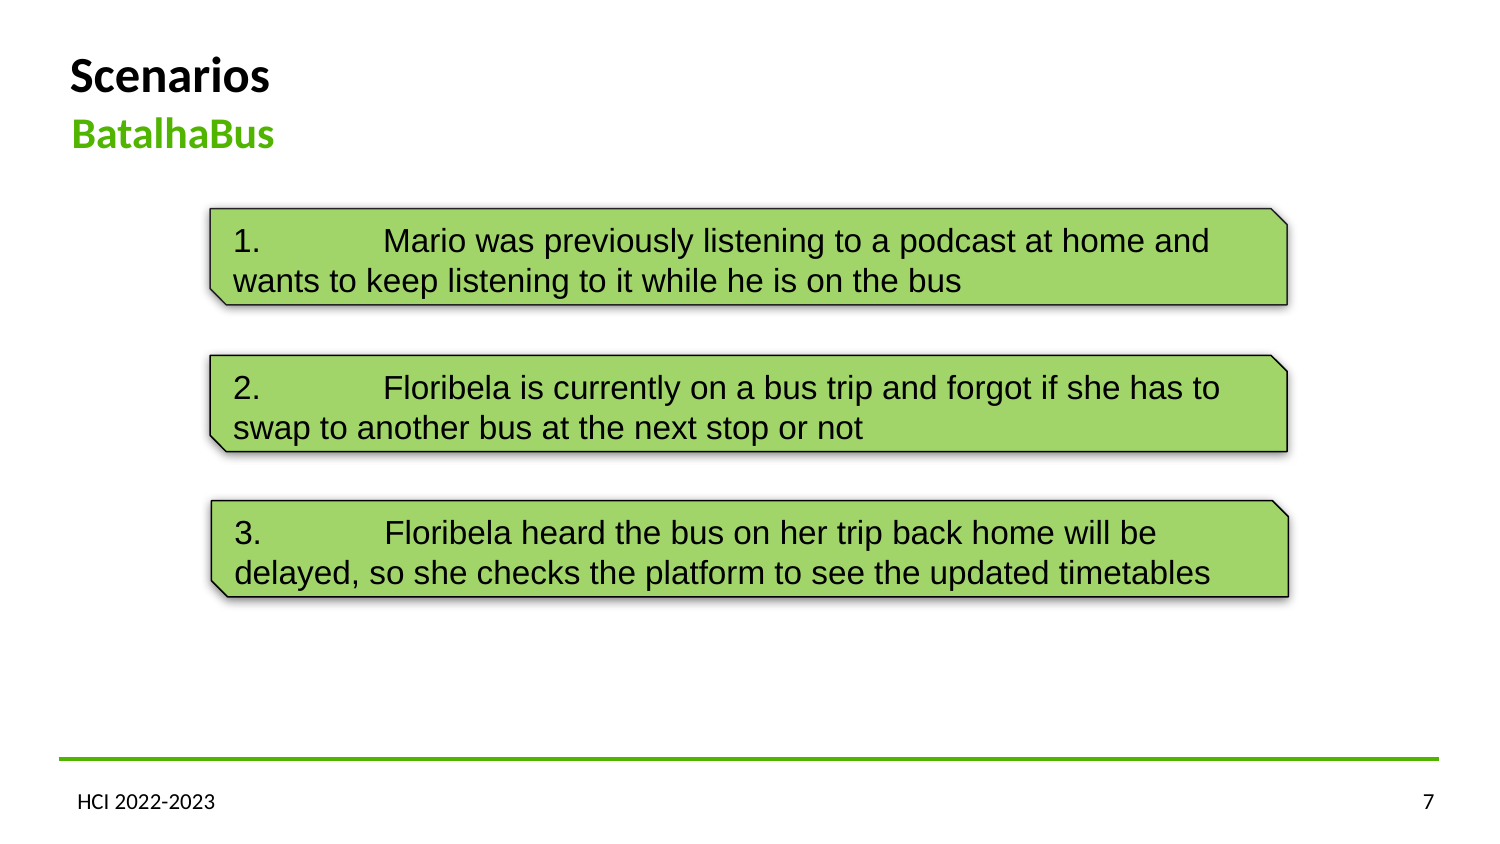

Scenarios
BatalhaBus

1.	Mario was previously listening to a podcast at home and wants to keep listening to it while he is on the bus

2. 	Floribela is currently on a bus trip and forgot if she has to swap to another bus at the next stop or not

3. 	Floribela heard the bus on her trip back home will be delayed, so she checks the platform to see the updated timetables

HCI 2022-2023
7